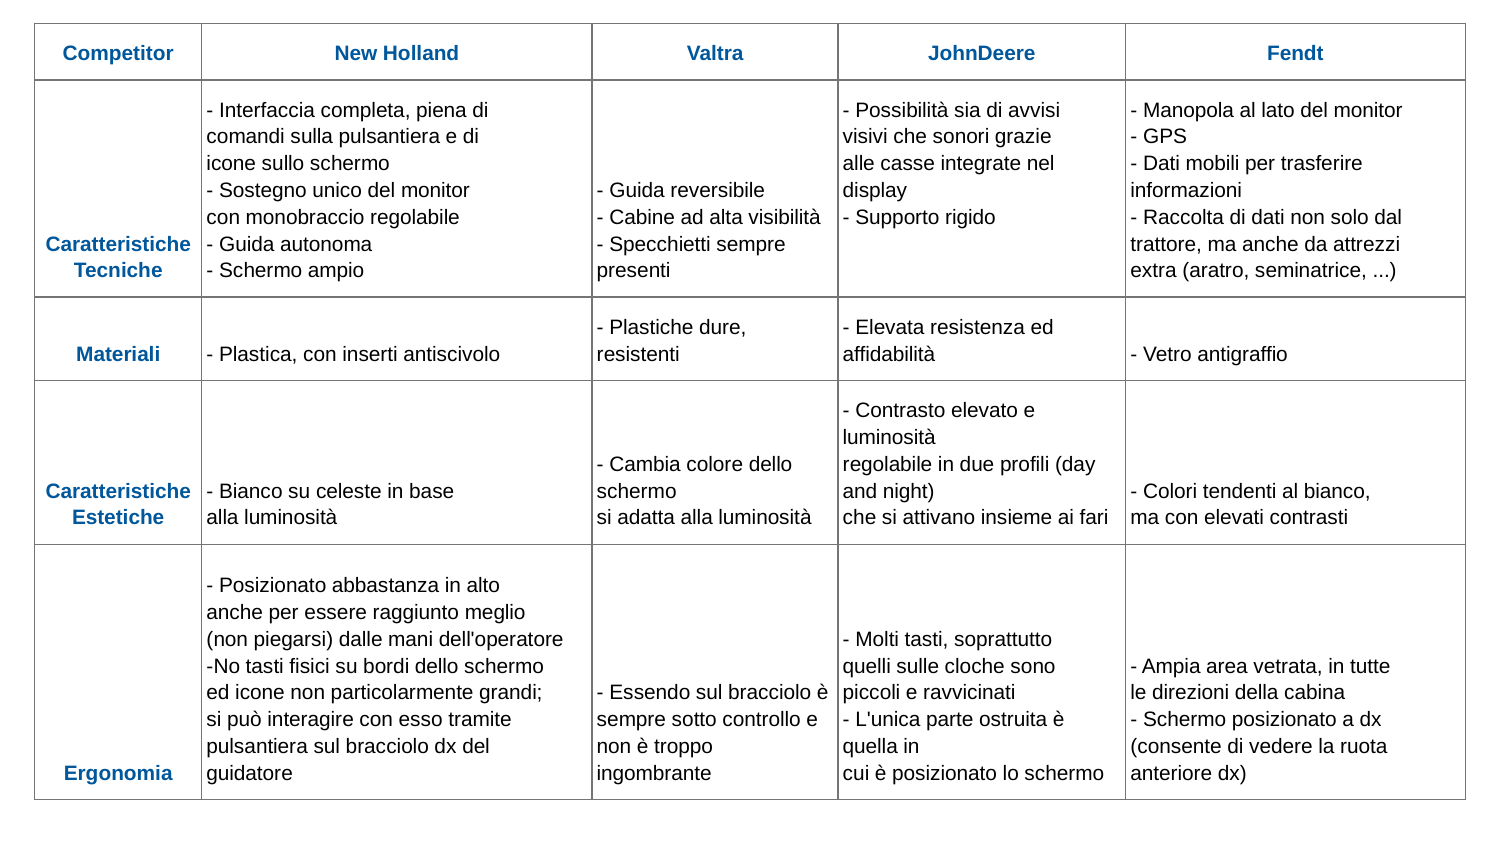

| Competitor | New Holland | Valtra | JohnDeere | Fendt |
| --- | --- | --- | --- | --- |
| Caratteristiche Tecniche | - Interfaccia completa, piena di comandi sulla pulsantiera e di icone sullo schermo - Sostegno unico del monitor con monobraccio regolabile - Guida autonoma - Schermo ampio | - Guida reversibile - Cabine ad alta visibilità - Specchietti sempre presenti | - Possibilità sia di avvisi visivi che sonori grazie alle casse integrate nel display - Supporto rigido | - Manopola al lato del monitor - GPS - Dati mobili per trasferire informazioni - Raccolta di dati non solo dal trattore, ma anche da attrezzi extra (aratro, seminatrice, ...) |
| Materiali | - Plastica, con inserti antiscivolo | - Plastiche dure, resistenti | - Elevata resistenza ed affidabilità | - Vetro antigraffio |
| Caratteristiche Estetiche | - Bianco su celeste in base alla luminosità | - Cambia colore dello schermo si adatta alla luminosità | - Contrasto elevato e luminosità regolabile in due profili (day and night) che si attivano insieme ai fari | - Colori tendenti al bianco, ma con elevati contrasti |
| Ergonomia | - Posizionato abbastanza in alto anche per essere raggiunto meglio (non piegarsi) dalle mani dell'operatore -No tasti fisici su bordi dello schermo ed icone non particolarmente grandi; si può interagire con esso tramite pulsantiera sul bracciolo dx del guidatore | - Essendo sul bracciolo è sempre sotto controllo e non è troppo ingombrante | - Molti tasti, soprattutto quelli sulle cloche sono piccoli e ravvicinati - L'unica parte ostruita è quella in cui è posizionato lo schermo | - Ampia area vetrata, in tutte le direzioni della cabina - Schermo posizionato a dx (consente di vedere la ruota anteriore dx) |